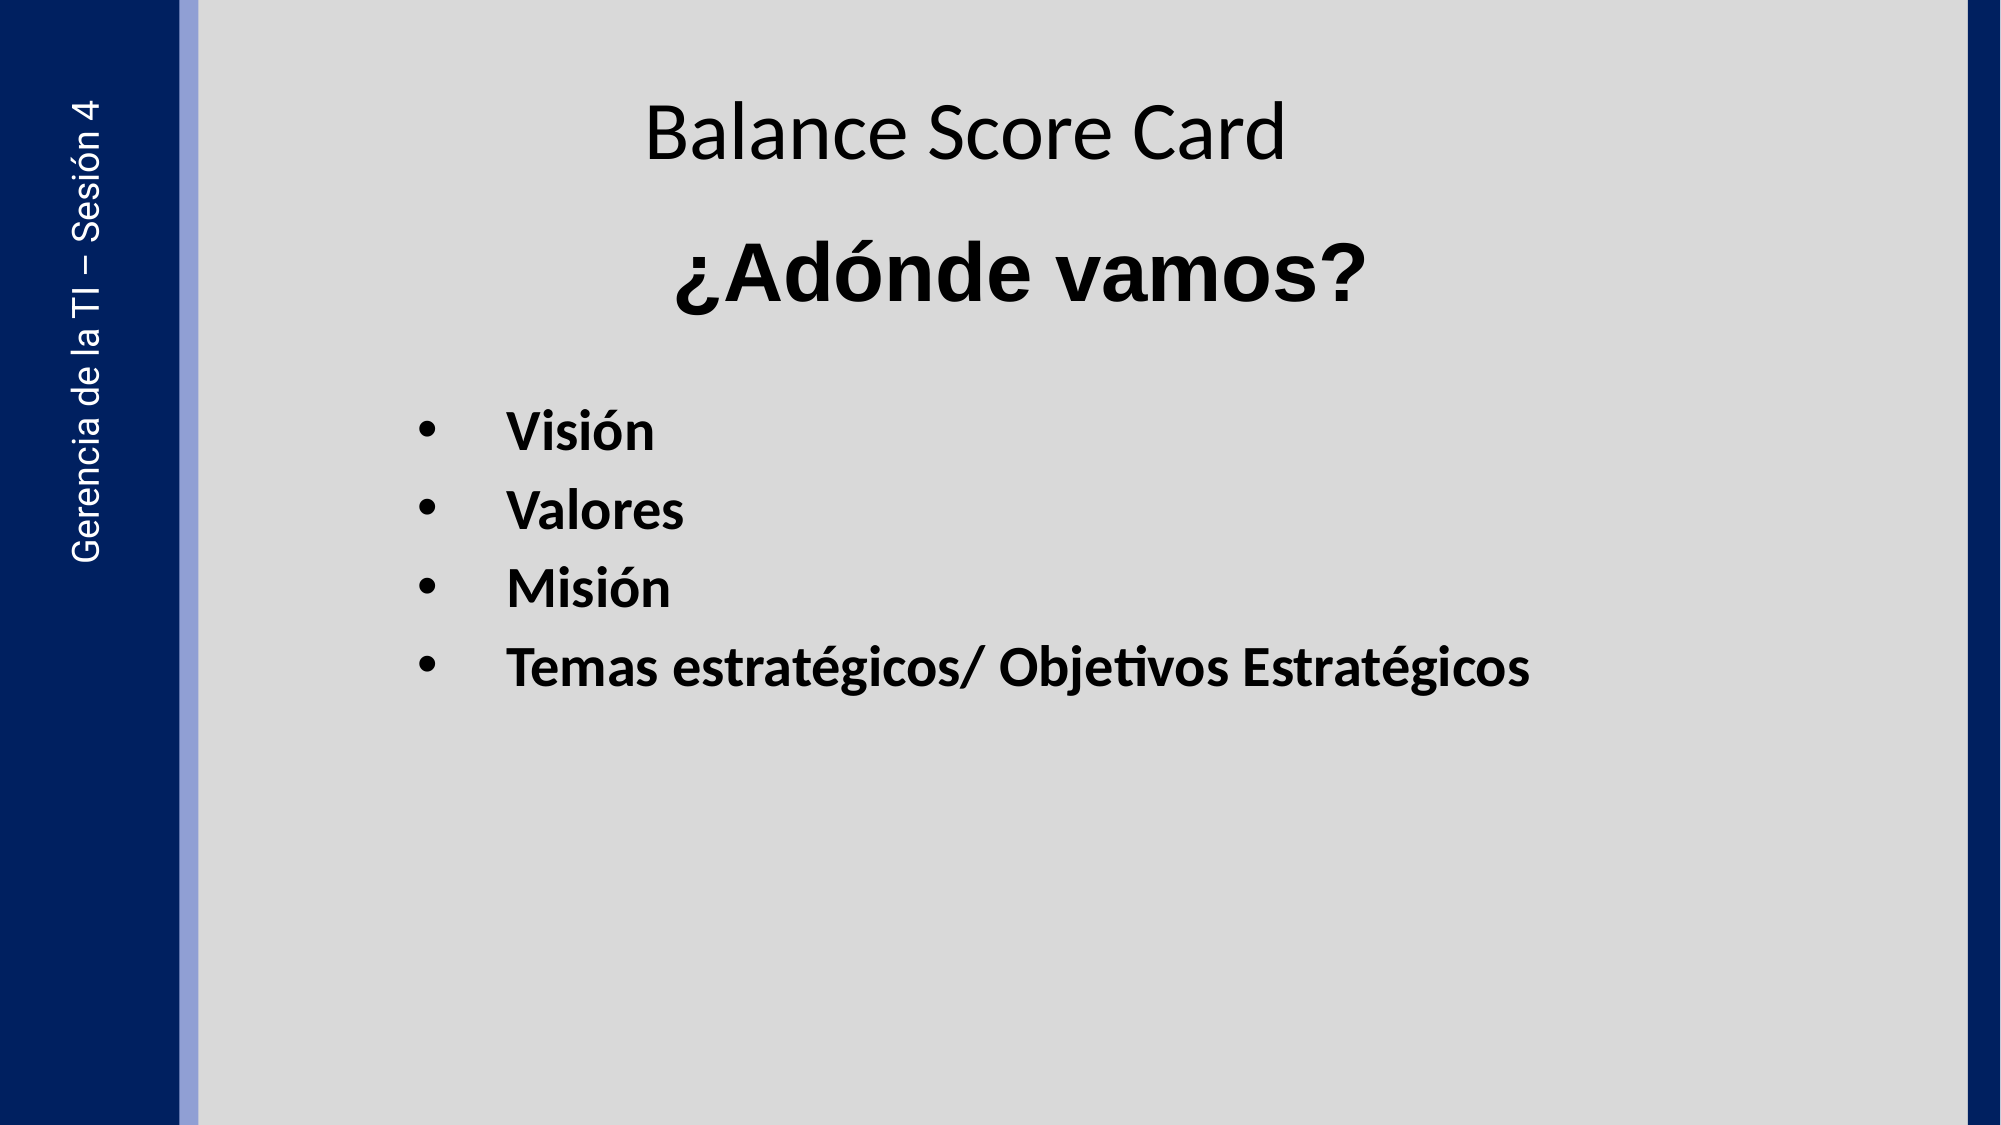

Balance Score Card
¿Adónde vamos?
Visión
Valores
Misión
Temas estratégicos/ Objetivos Estratégicos
Gerencia de la TI – Sesión 4